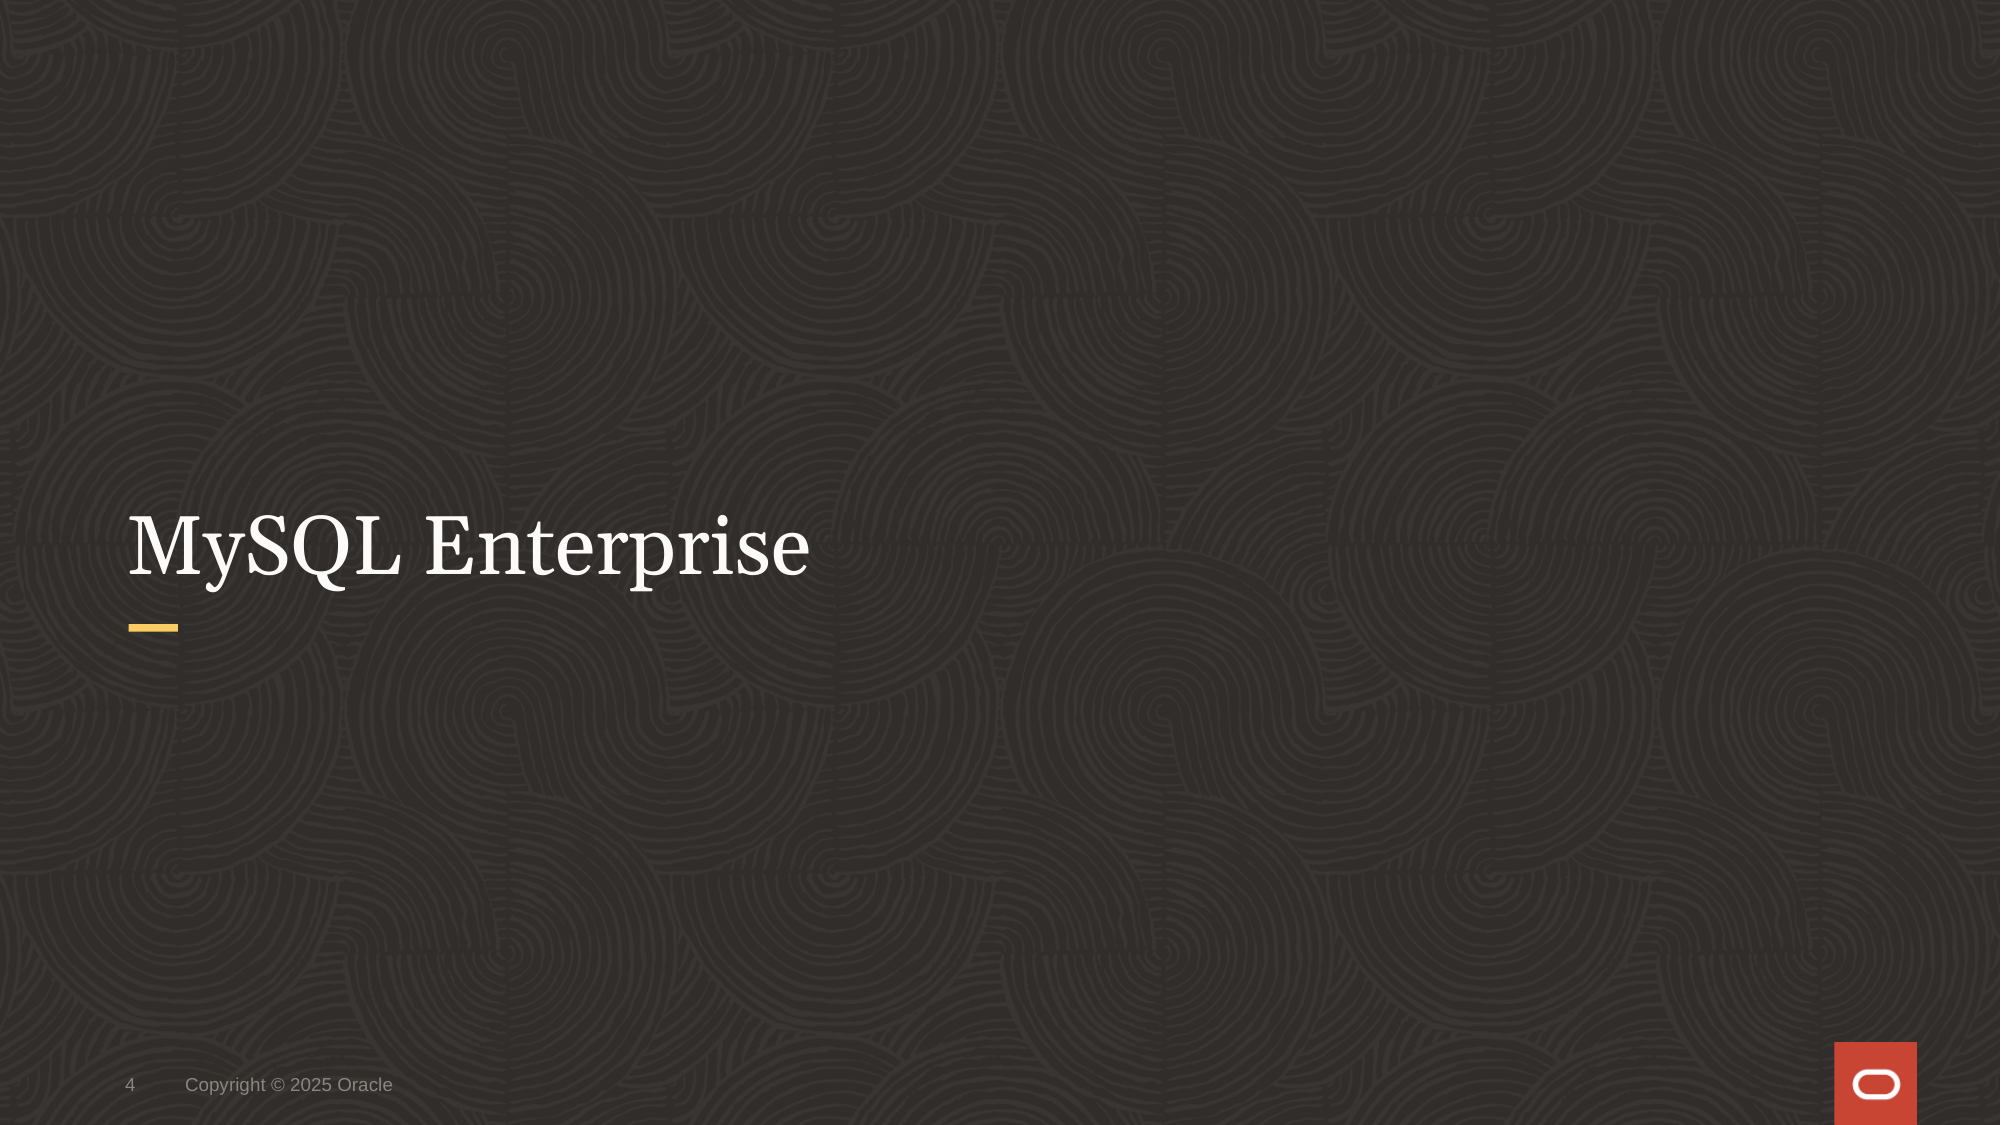

# MySQL Enterprise

4
Copyright © 2025 Oracle